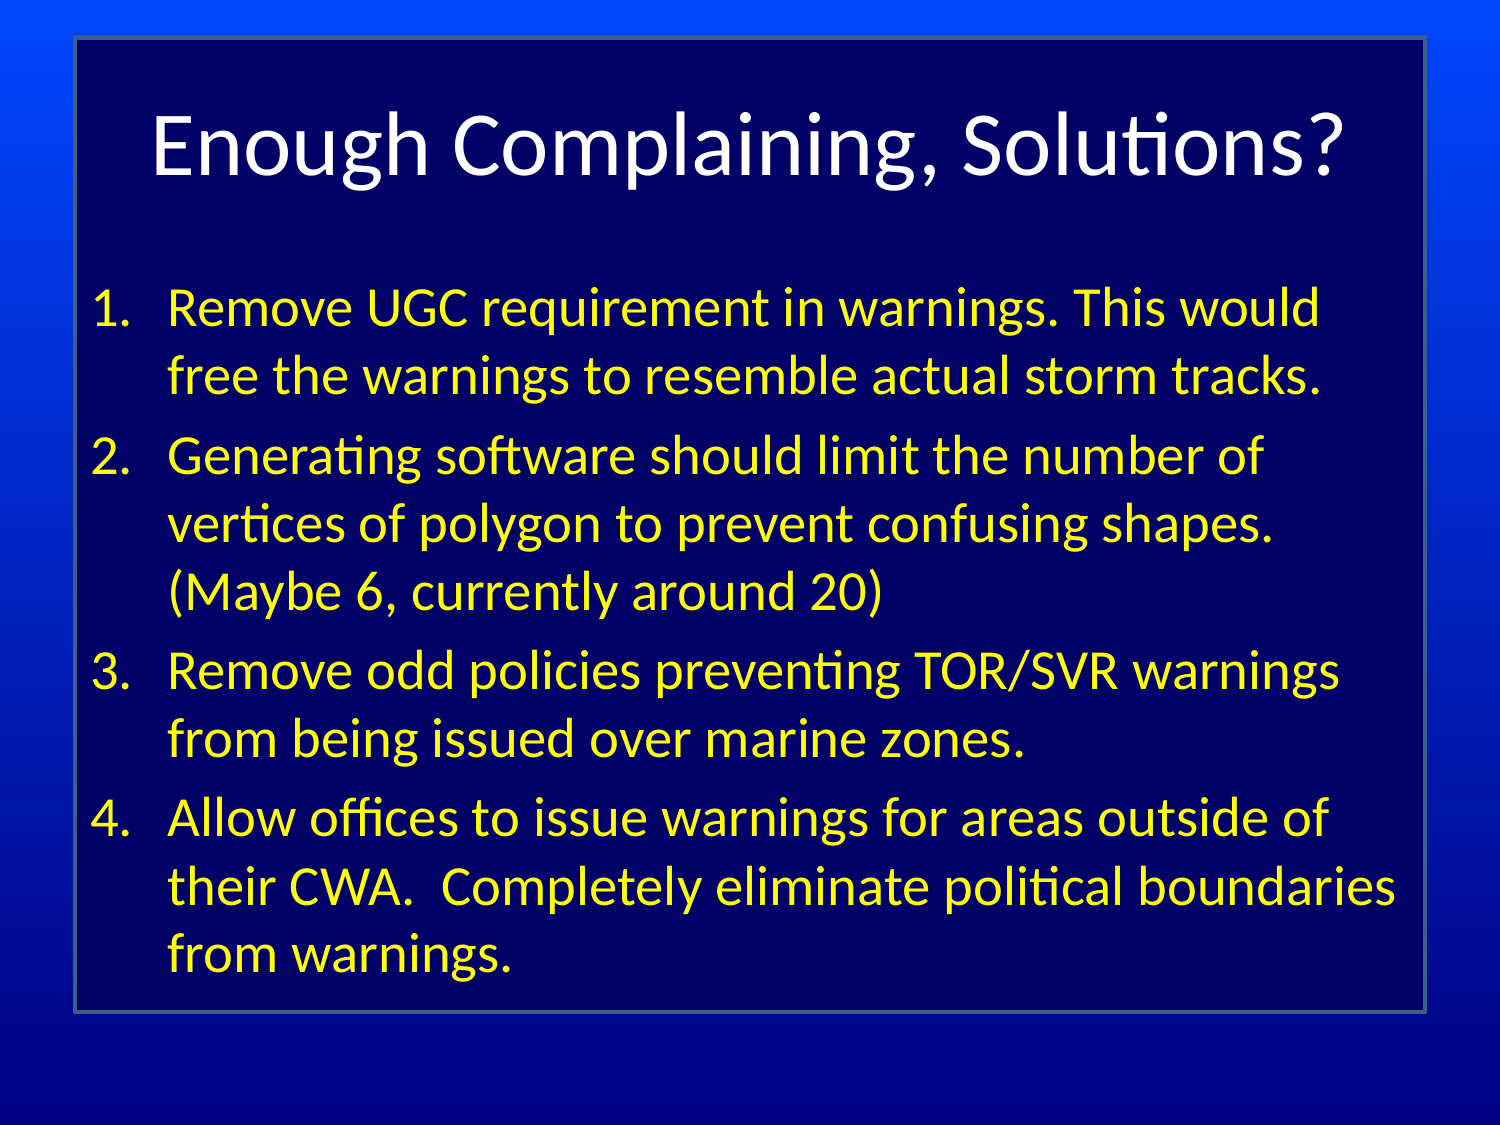

# Enough Complaining, Solutions?
Remove UGC requirement in warnings. This would free the warnings to resemble actual storm tracks.
Generating software should limit the number of vertices of polygon to prevent confusing shapes. (Maybe 6, currently around 20)
Remove odd policies preventing TOR/SVR warnings from being issued over marine zones.
Allow offices to issue warnings for areas outside of their CWA.  Completely eliminate political boundaries from warnings.